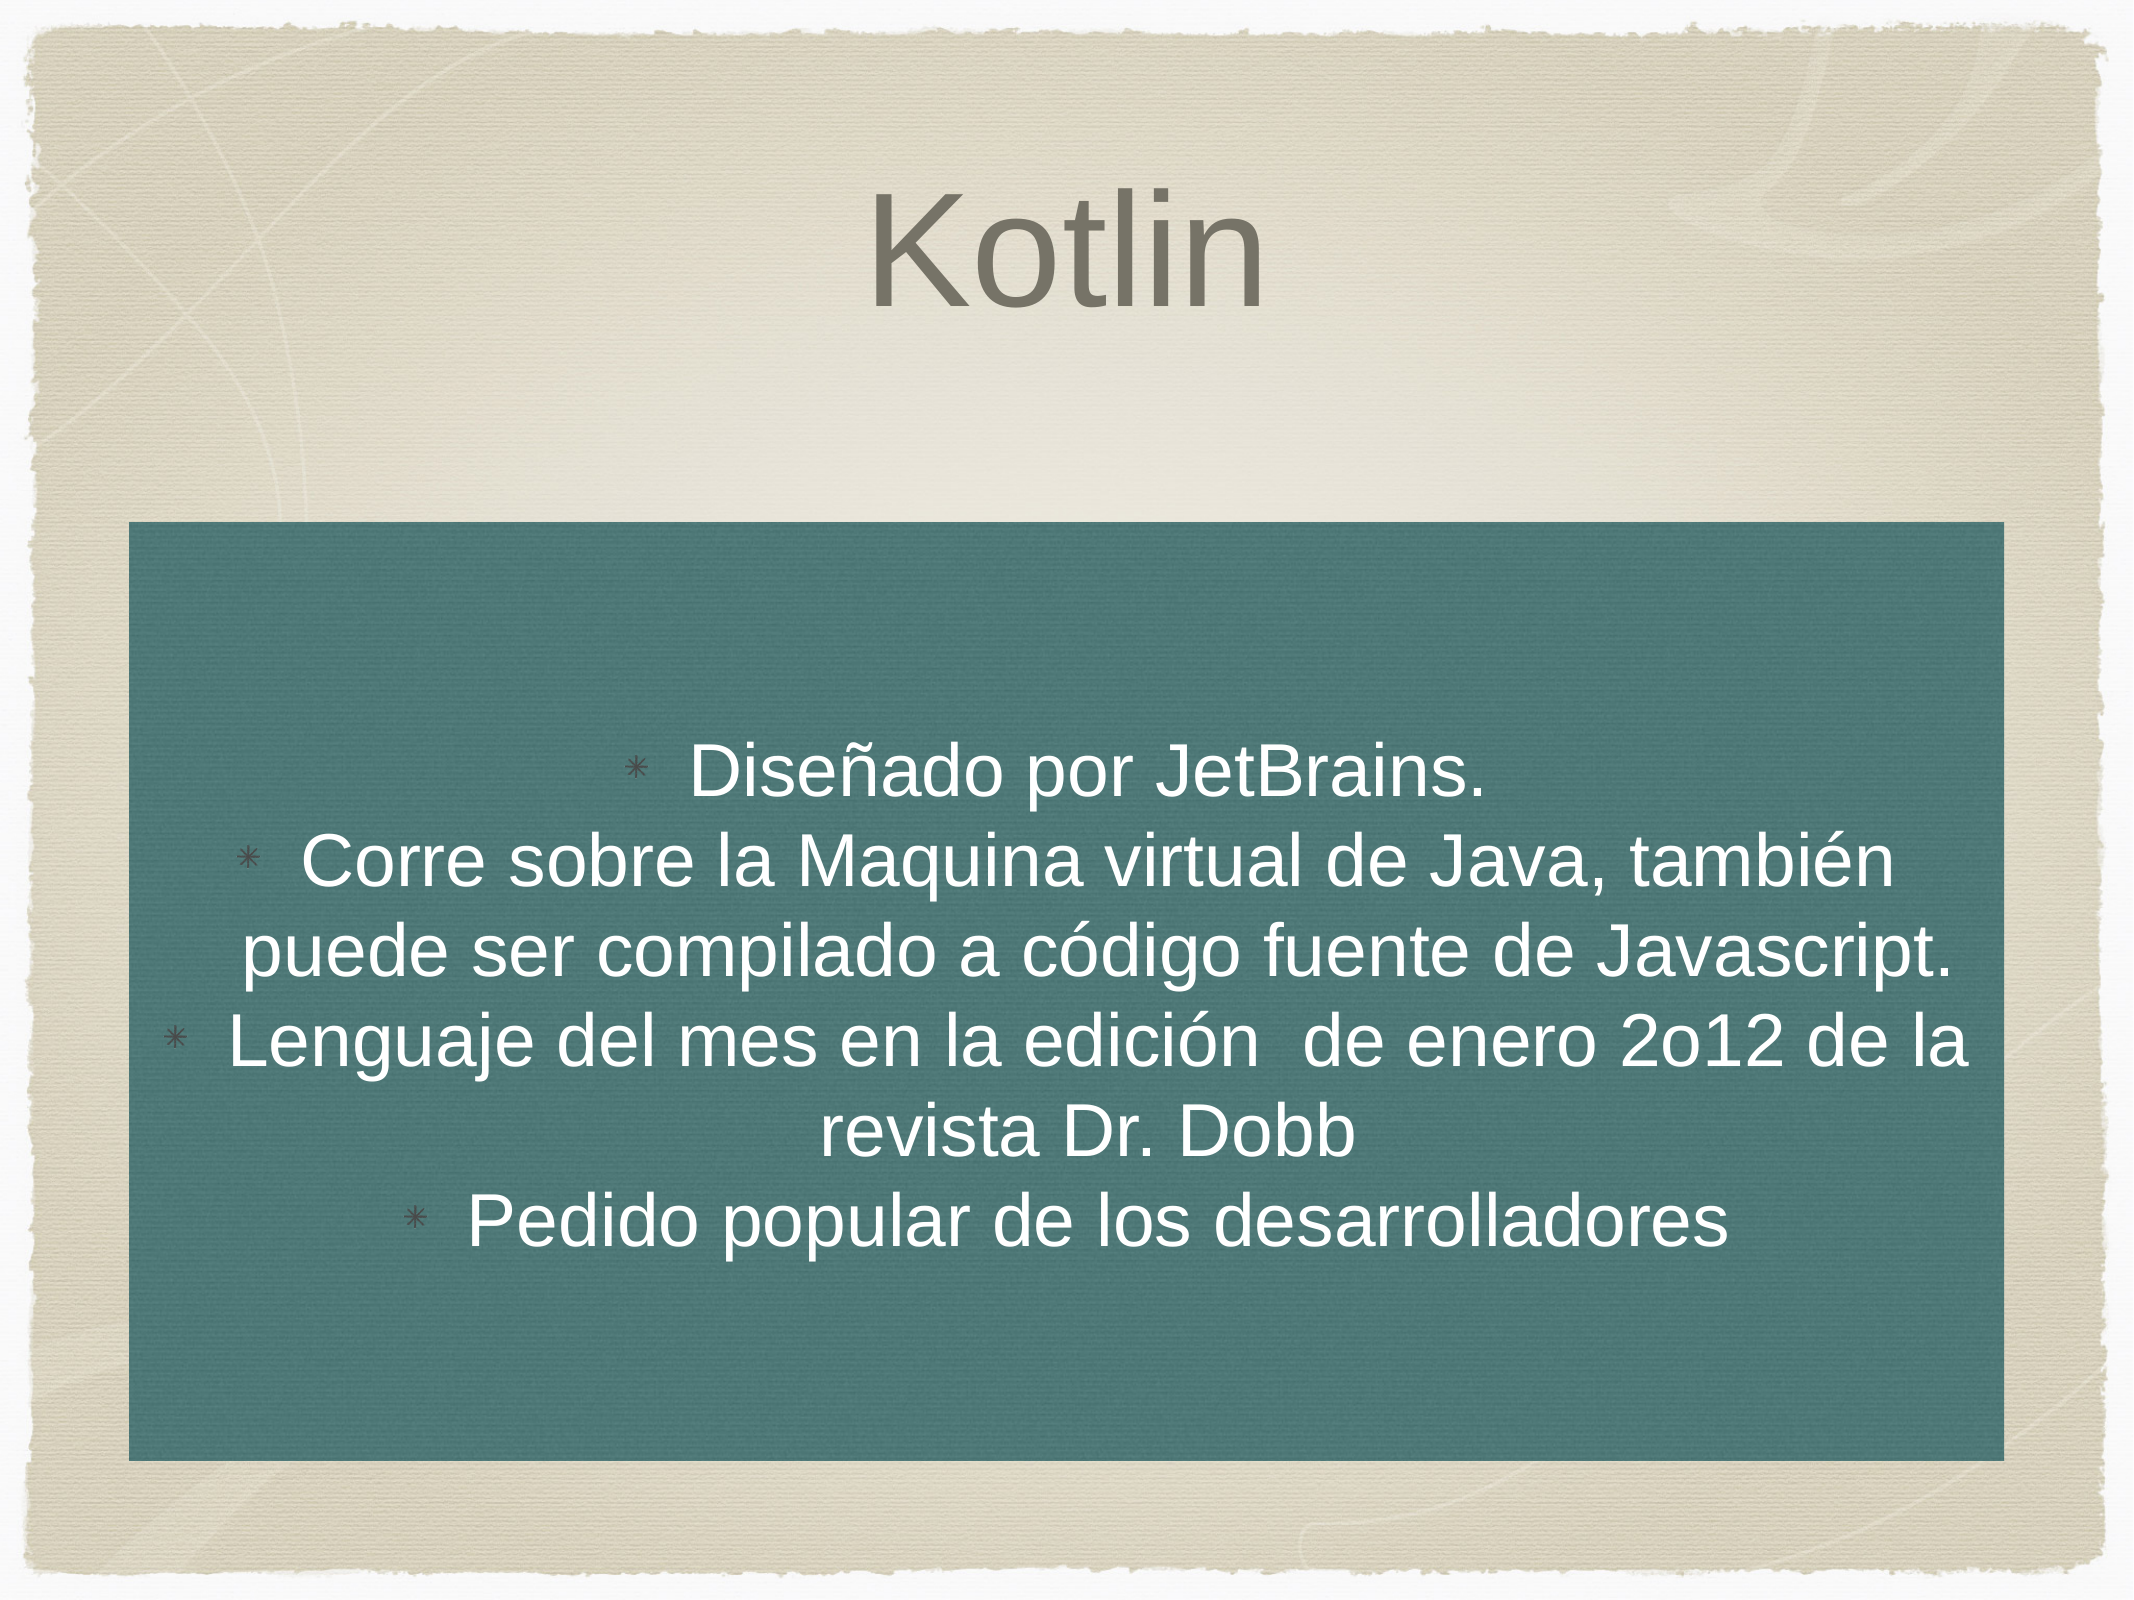

# Kotlin
Diseñado por JetBrains.
Corre sobre la Maquina virtual de Java, también puede ser compilado a código fuente de Javascript.
Lenguaje del mes en la edición  de enero 2o12 de la revista Dr. Dobb
Pedido popular de los desarrolladores